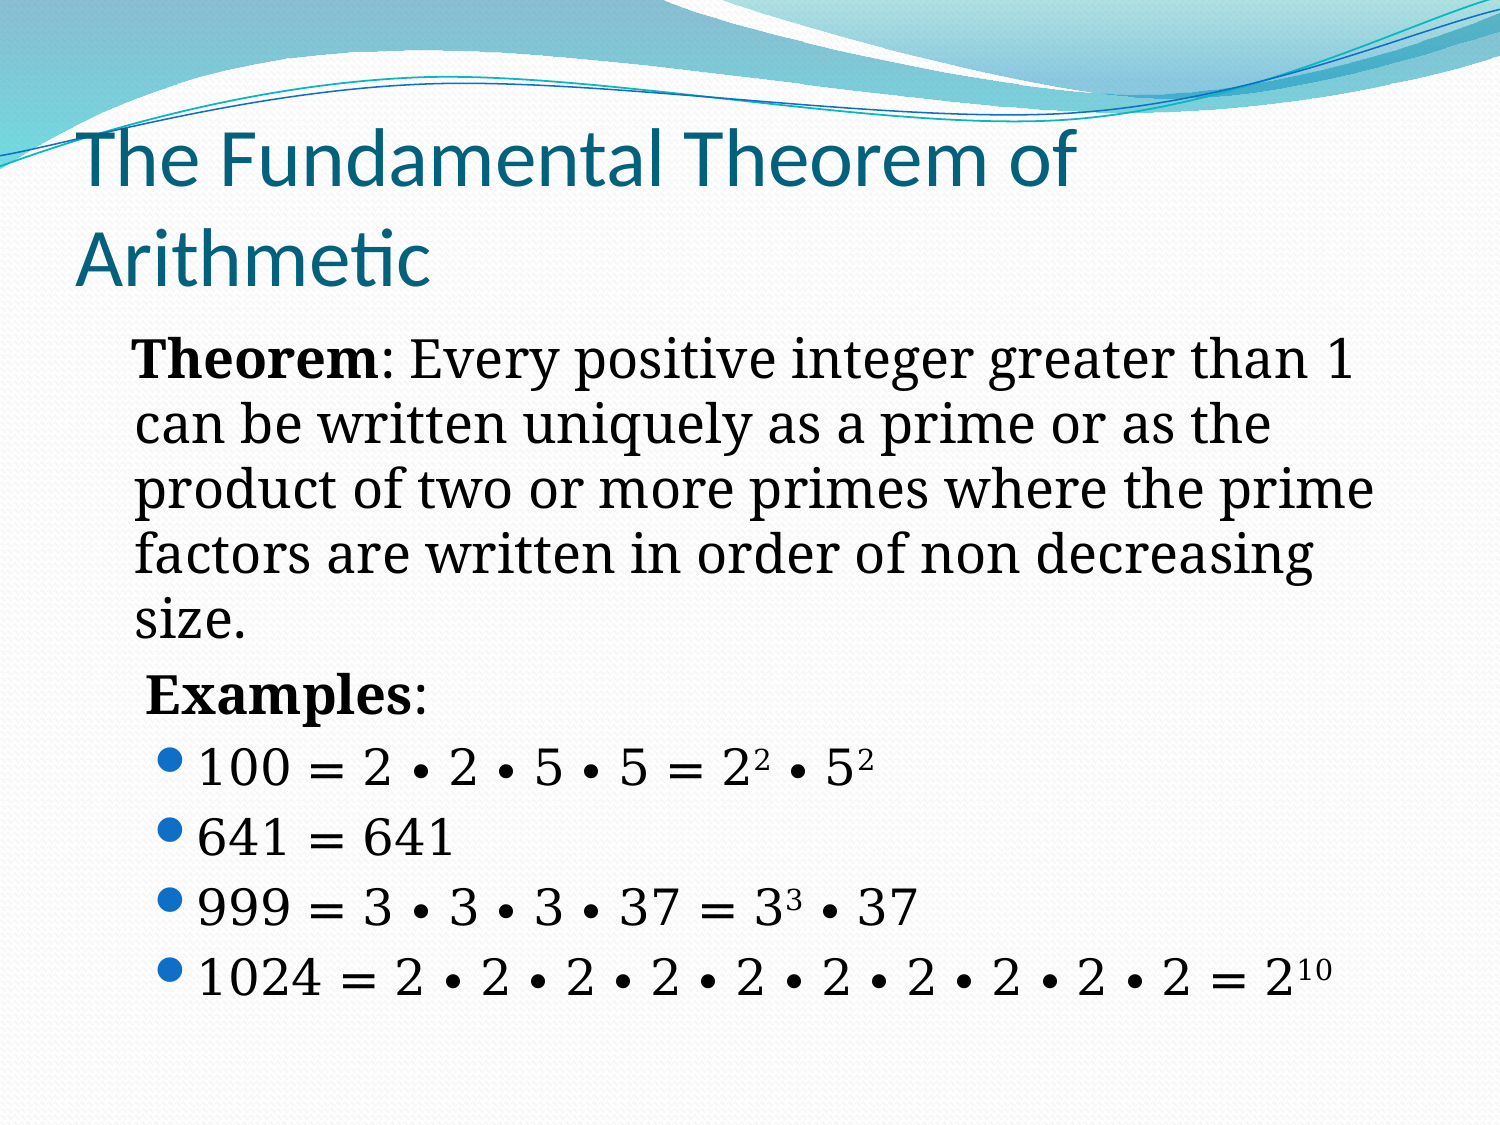

# The Fundamental Theorem of Arithmetic
   Theorem: Every positive integer greater than 1 can be written uniquely as a prime or as the product of two or more primes where the prime factors are written in order of non decreasing size.
    Examples:
100 = 2 ∙ 2 ∙ 5 ∙ 5 = 22 ∙ 52
641 = 641
999 = 3 ∙ 3 ∙ 3 ∙ 37 = 33 ∙ 37
1024 = 2 ∙ 2 ∙ 2 ∙ 2 ∙ 2 ∙ 2 ∙ 2 ∙ 2 ∙ 2 ∙ 2 = 210